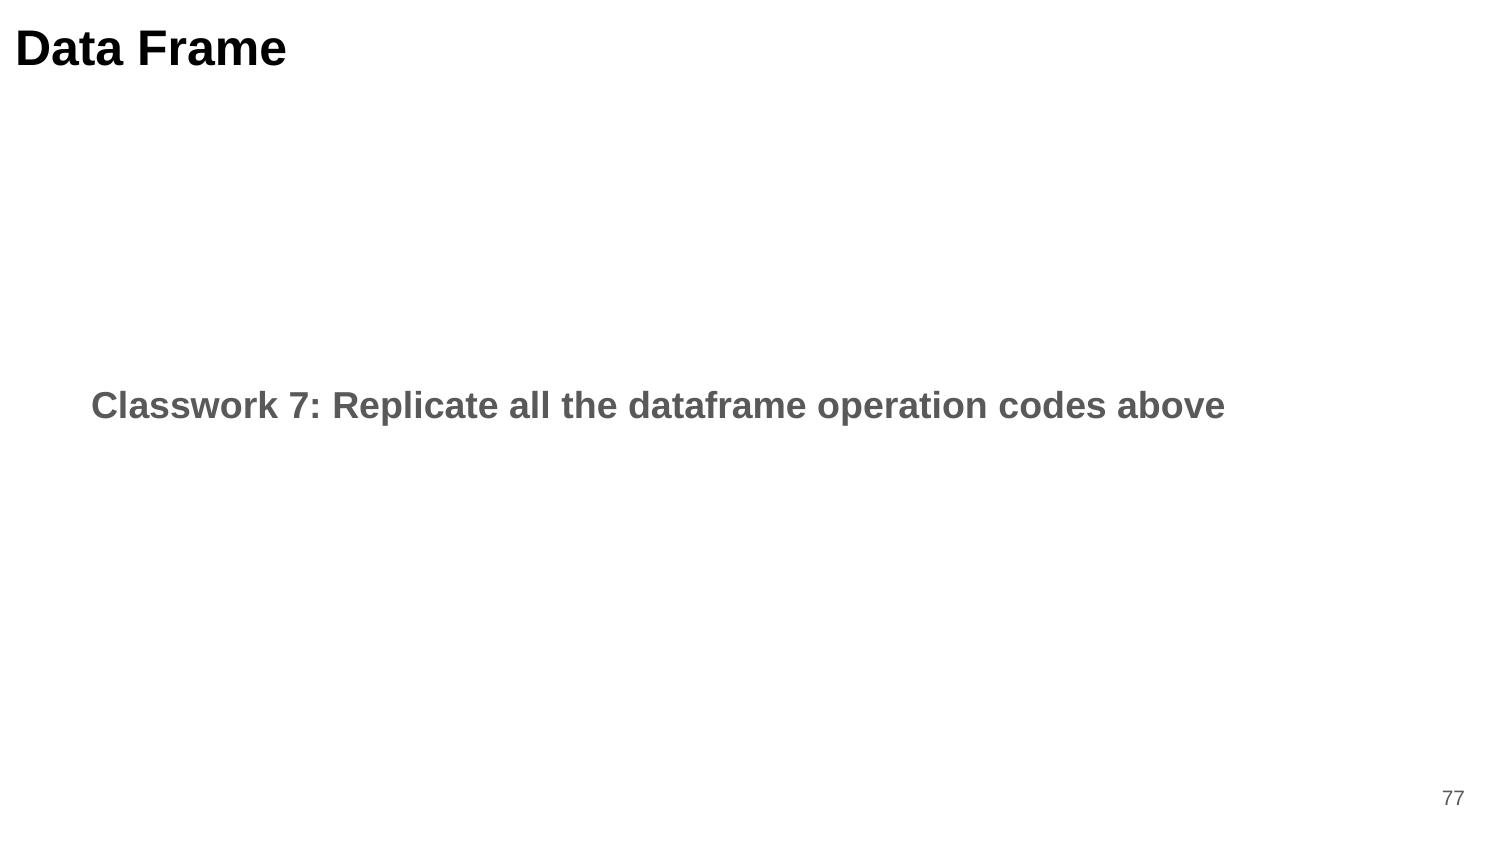

Data Frame
Classwork 7: Replicate all the dataframe operation codes above
77